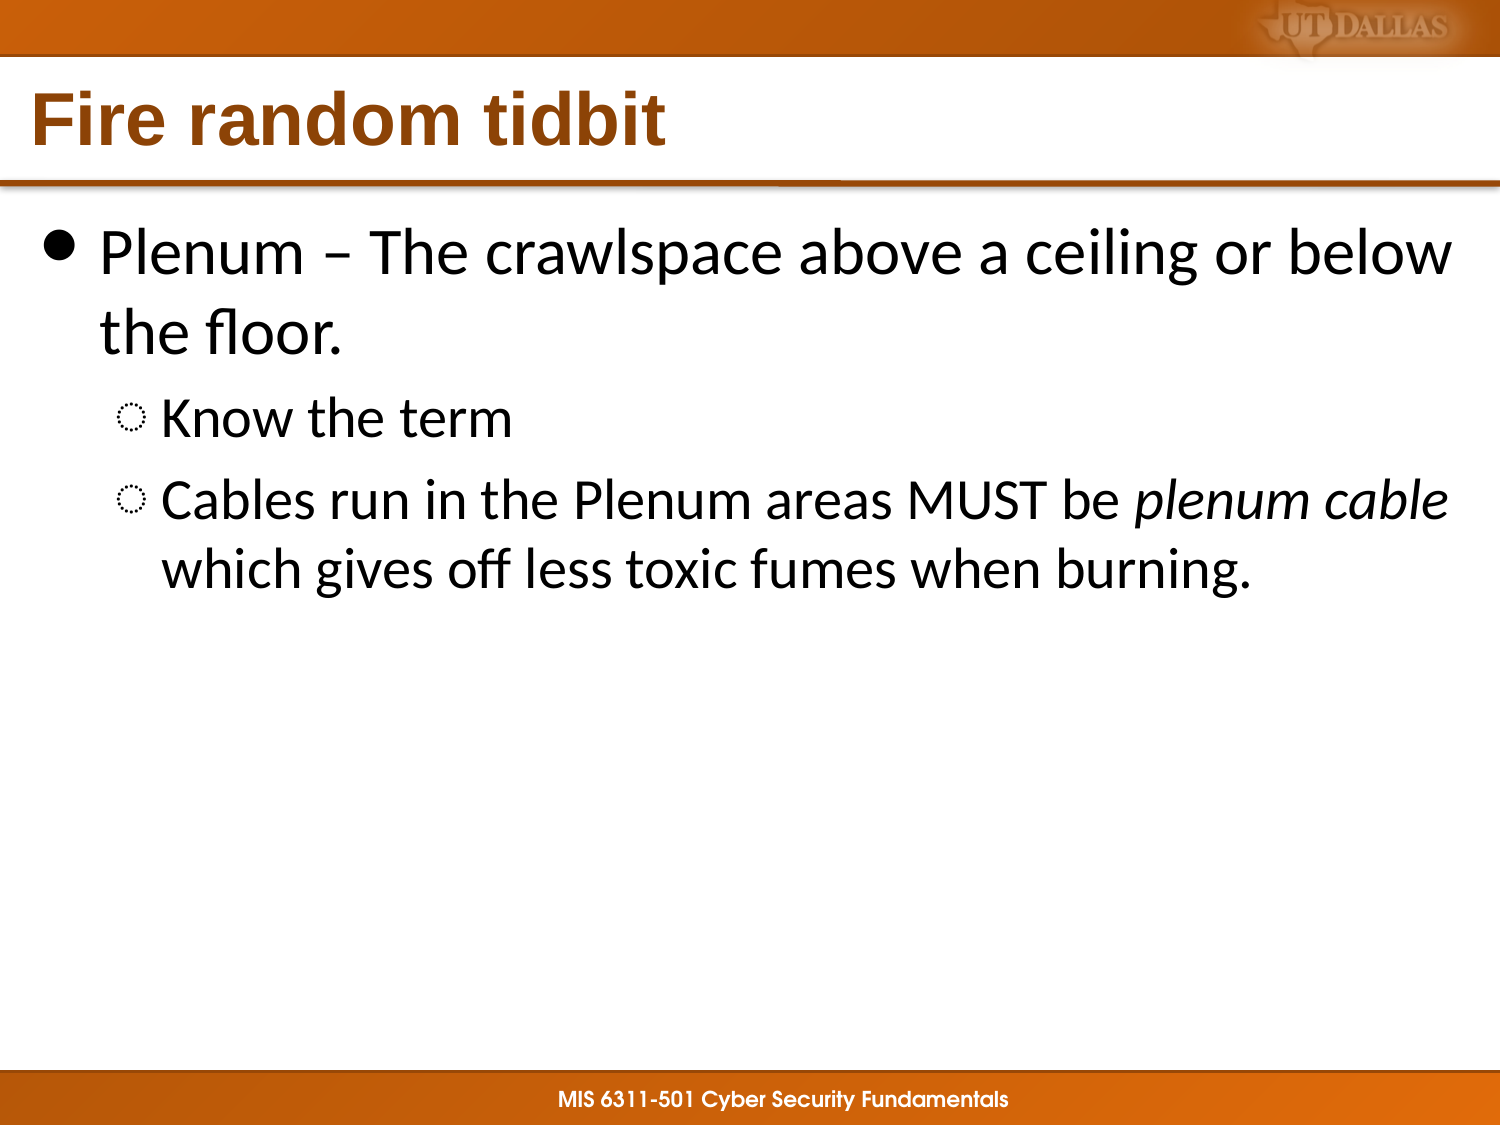

# Fire random tidbit
Plenum – The crawlspace above a ceiling or below the floor.
Know the term
Cables run in the Plenum areas MUST be plenum cable which gives off less toxic fumes when burning.